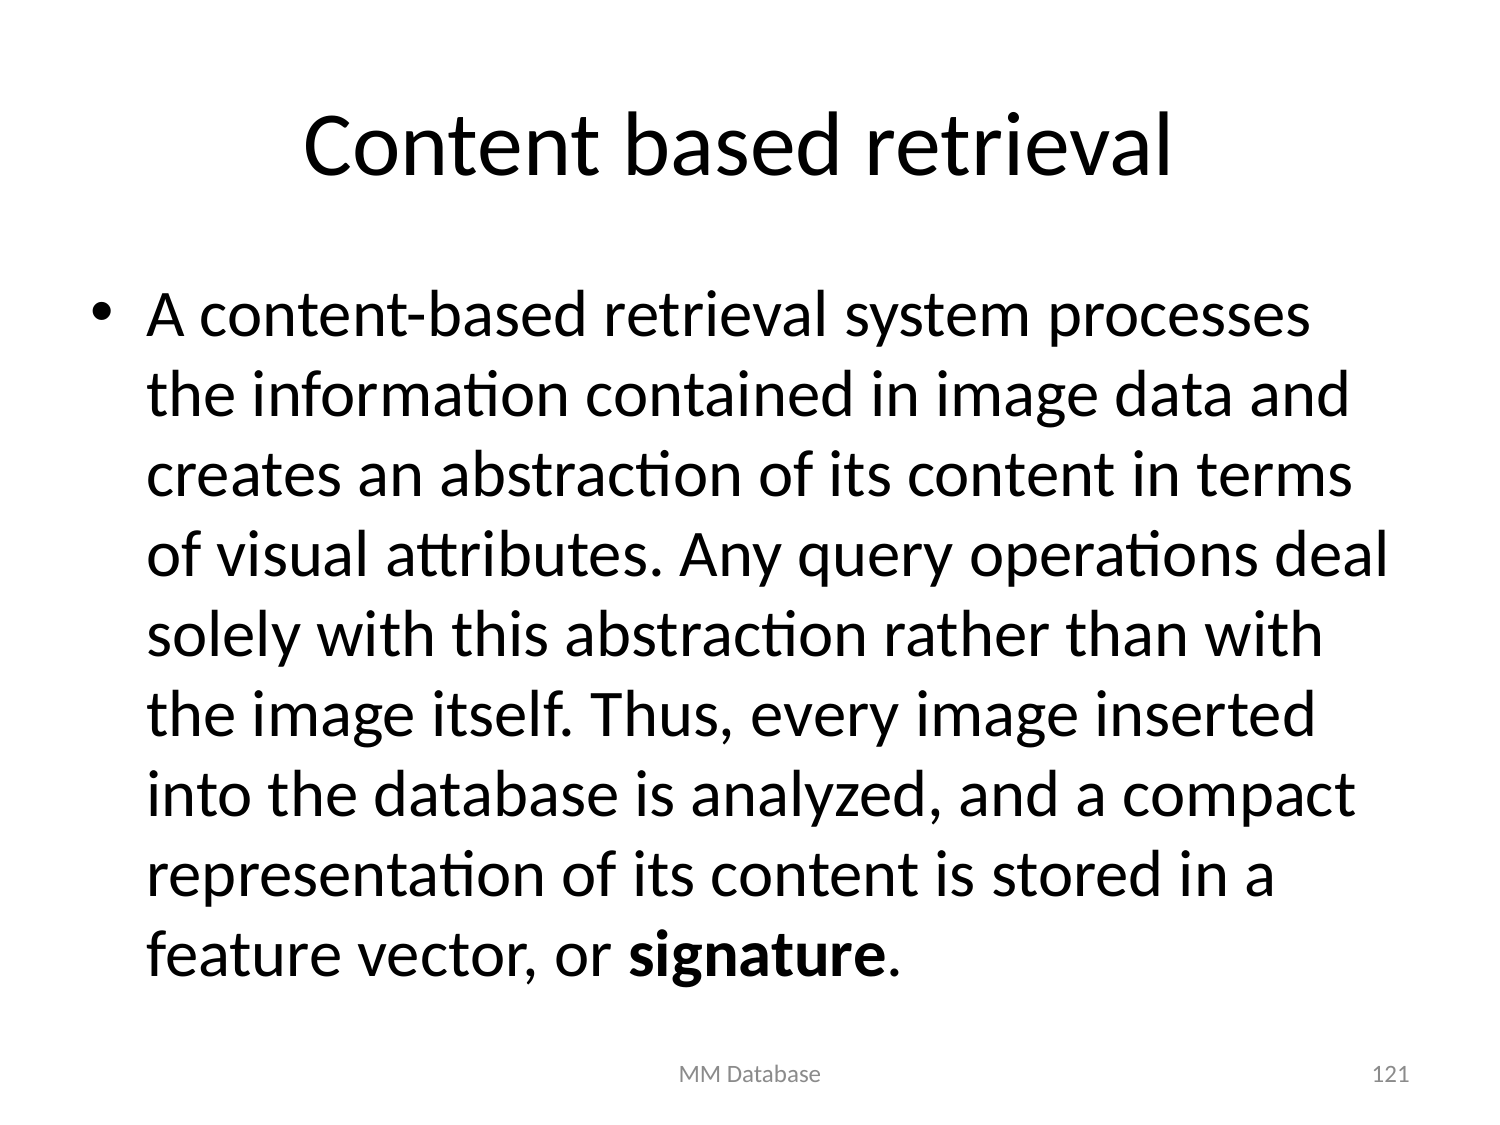

# Content based retrieval
A content-based retrieval system processes the information contained in image data and creates an abstraction of its content in terms of visual attributes. Any query operations deal solely with this abstraction rather than with the image itself. Thus, every image inserted into the database is analyzed, and a compact representation of its content is stored in a feature vector, or signature.
MM Database
121